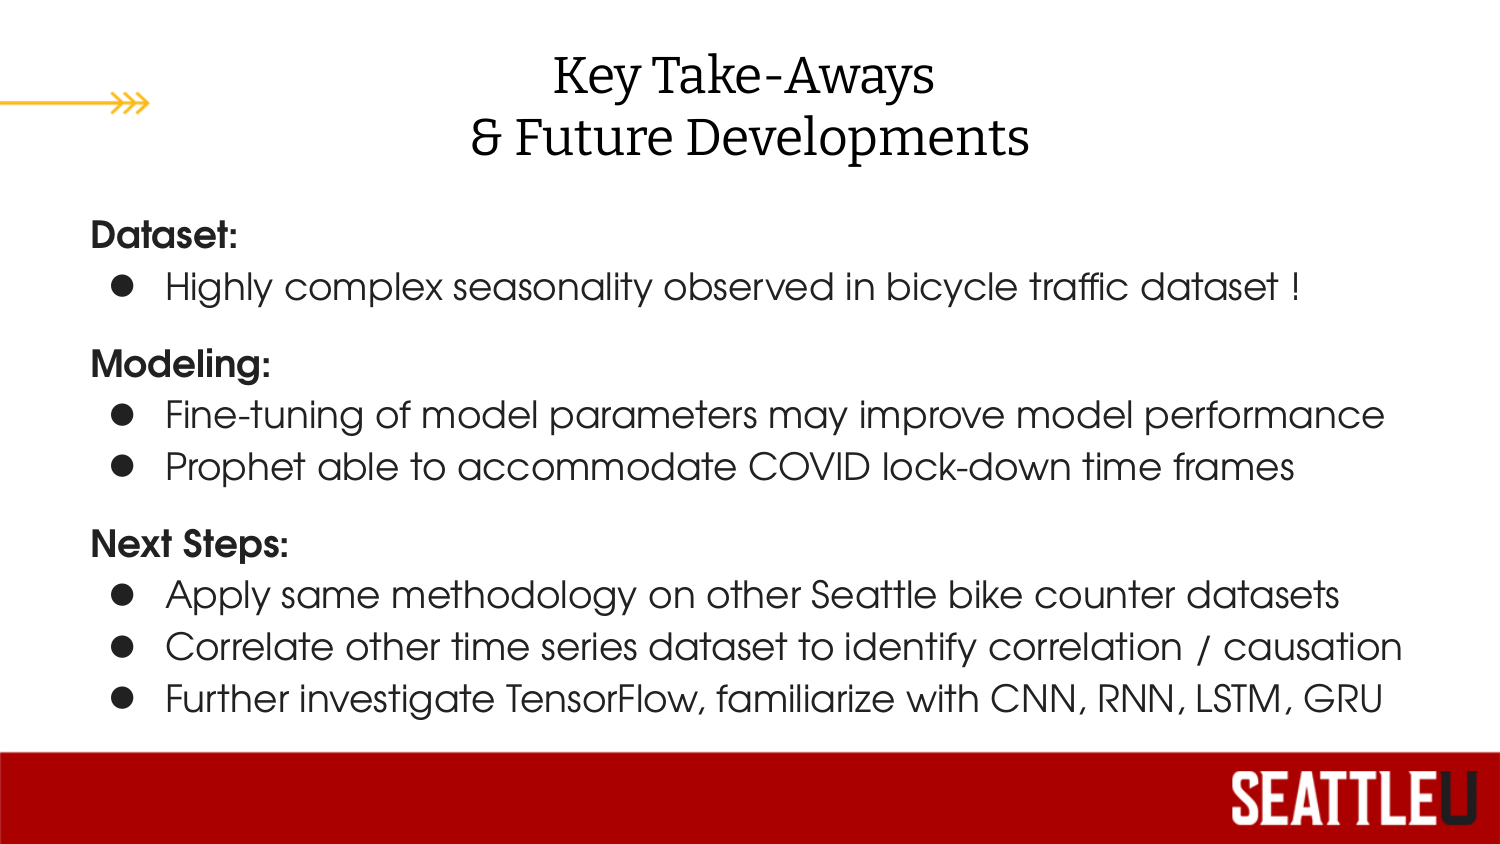

# Key Take-Aways
& Future Developments
Dataset:
Highly complex seasonality observed in bicycle traffic dataset !
Modeling:
Fine-tuning of model parameters may improve model performance
Prophet able to accommodate COVID lock-down time frames
Next Steps:
Apply same methodology on other Seattle bike counter datasets
Correlate other time series dataset to identify correlation / causation
Further investigate TensorFlow, familiarize with CNN, RNN, LSTM, GRU